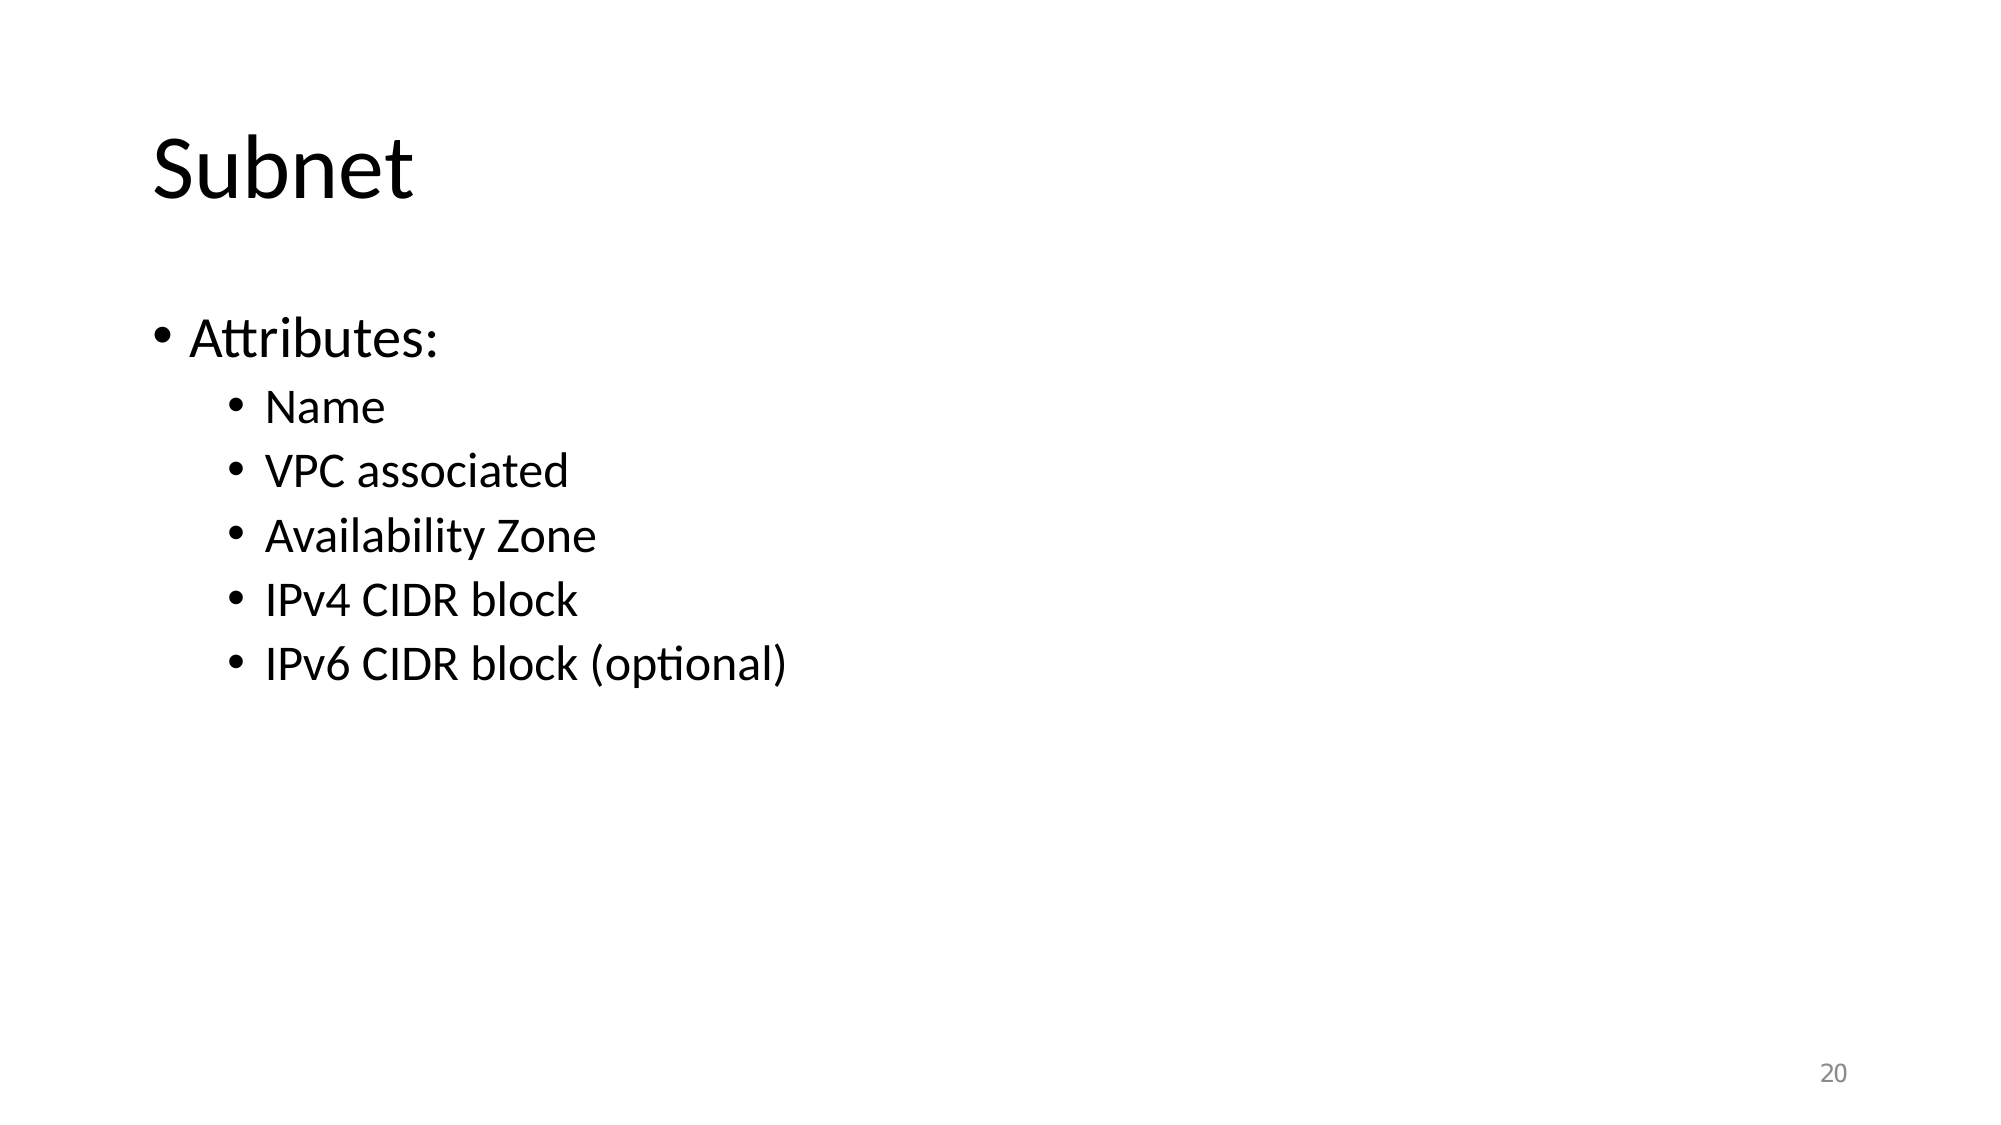

Subnet
Attributes:
Name
VPC associated
Availability Zone
IPv4 CIDR block
IPv6 CIDR block (optional)

20